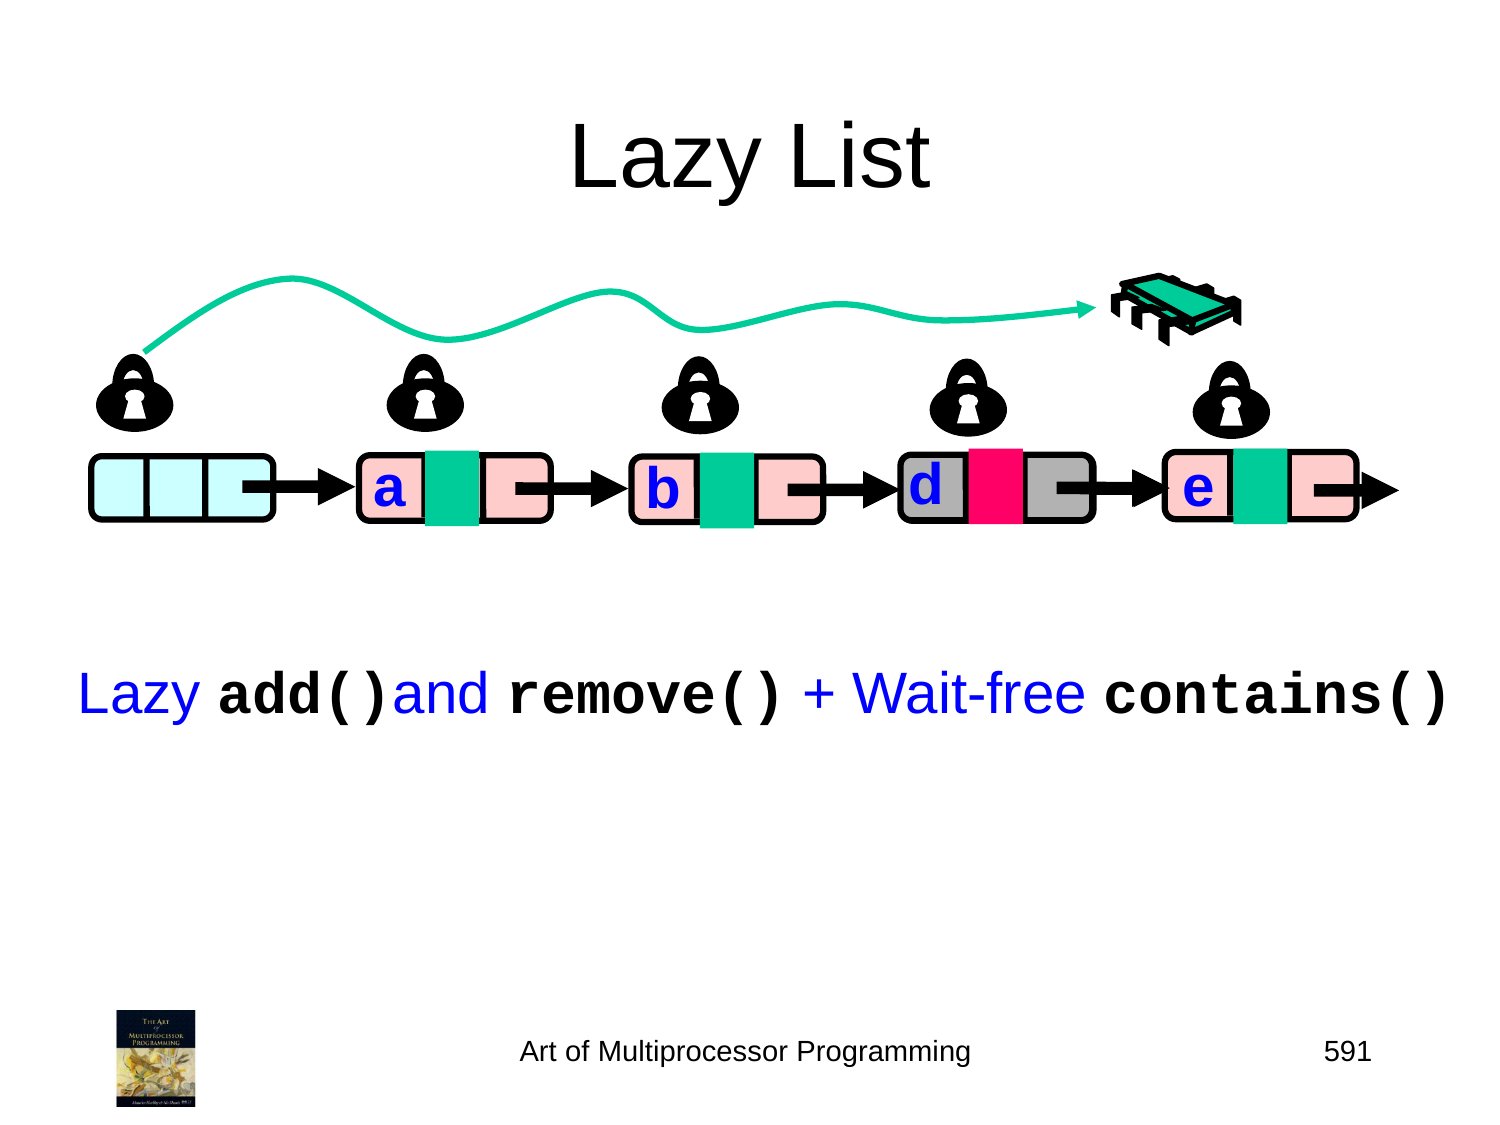

# Lazy List

d
1

e
0

a
a
0

0

b
0

c

Lazy add()and remove() + Wait-free contains()
Art of Multiprocessor Programming
591